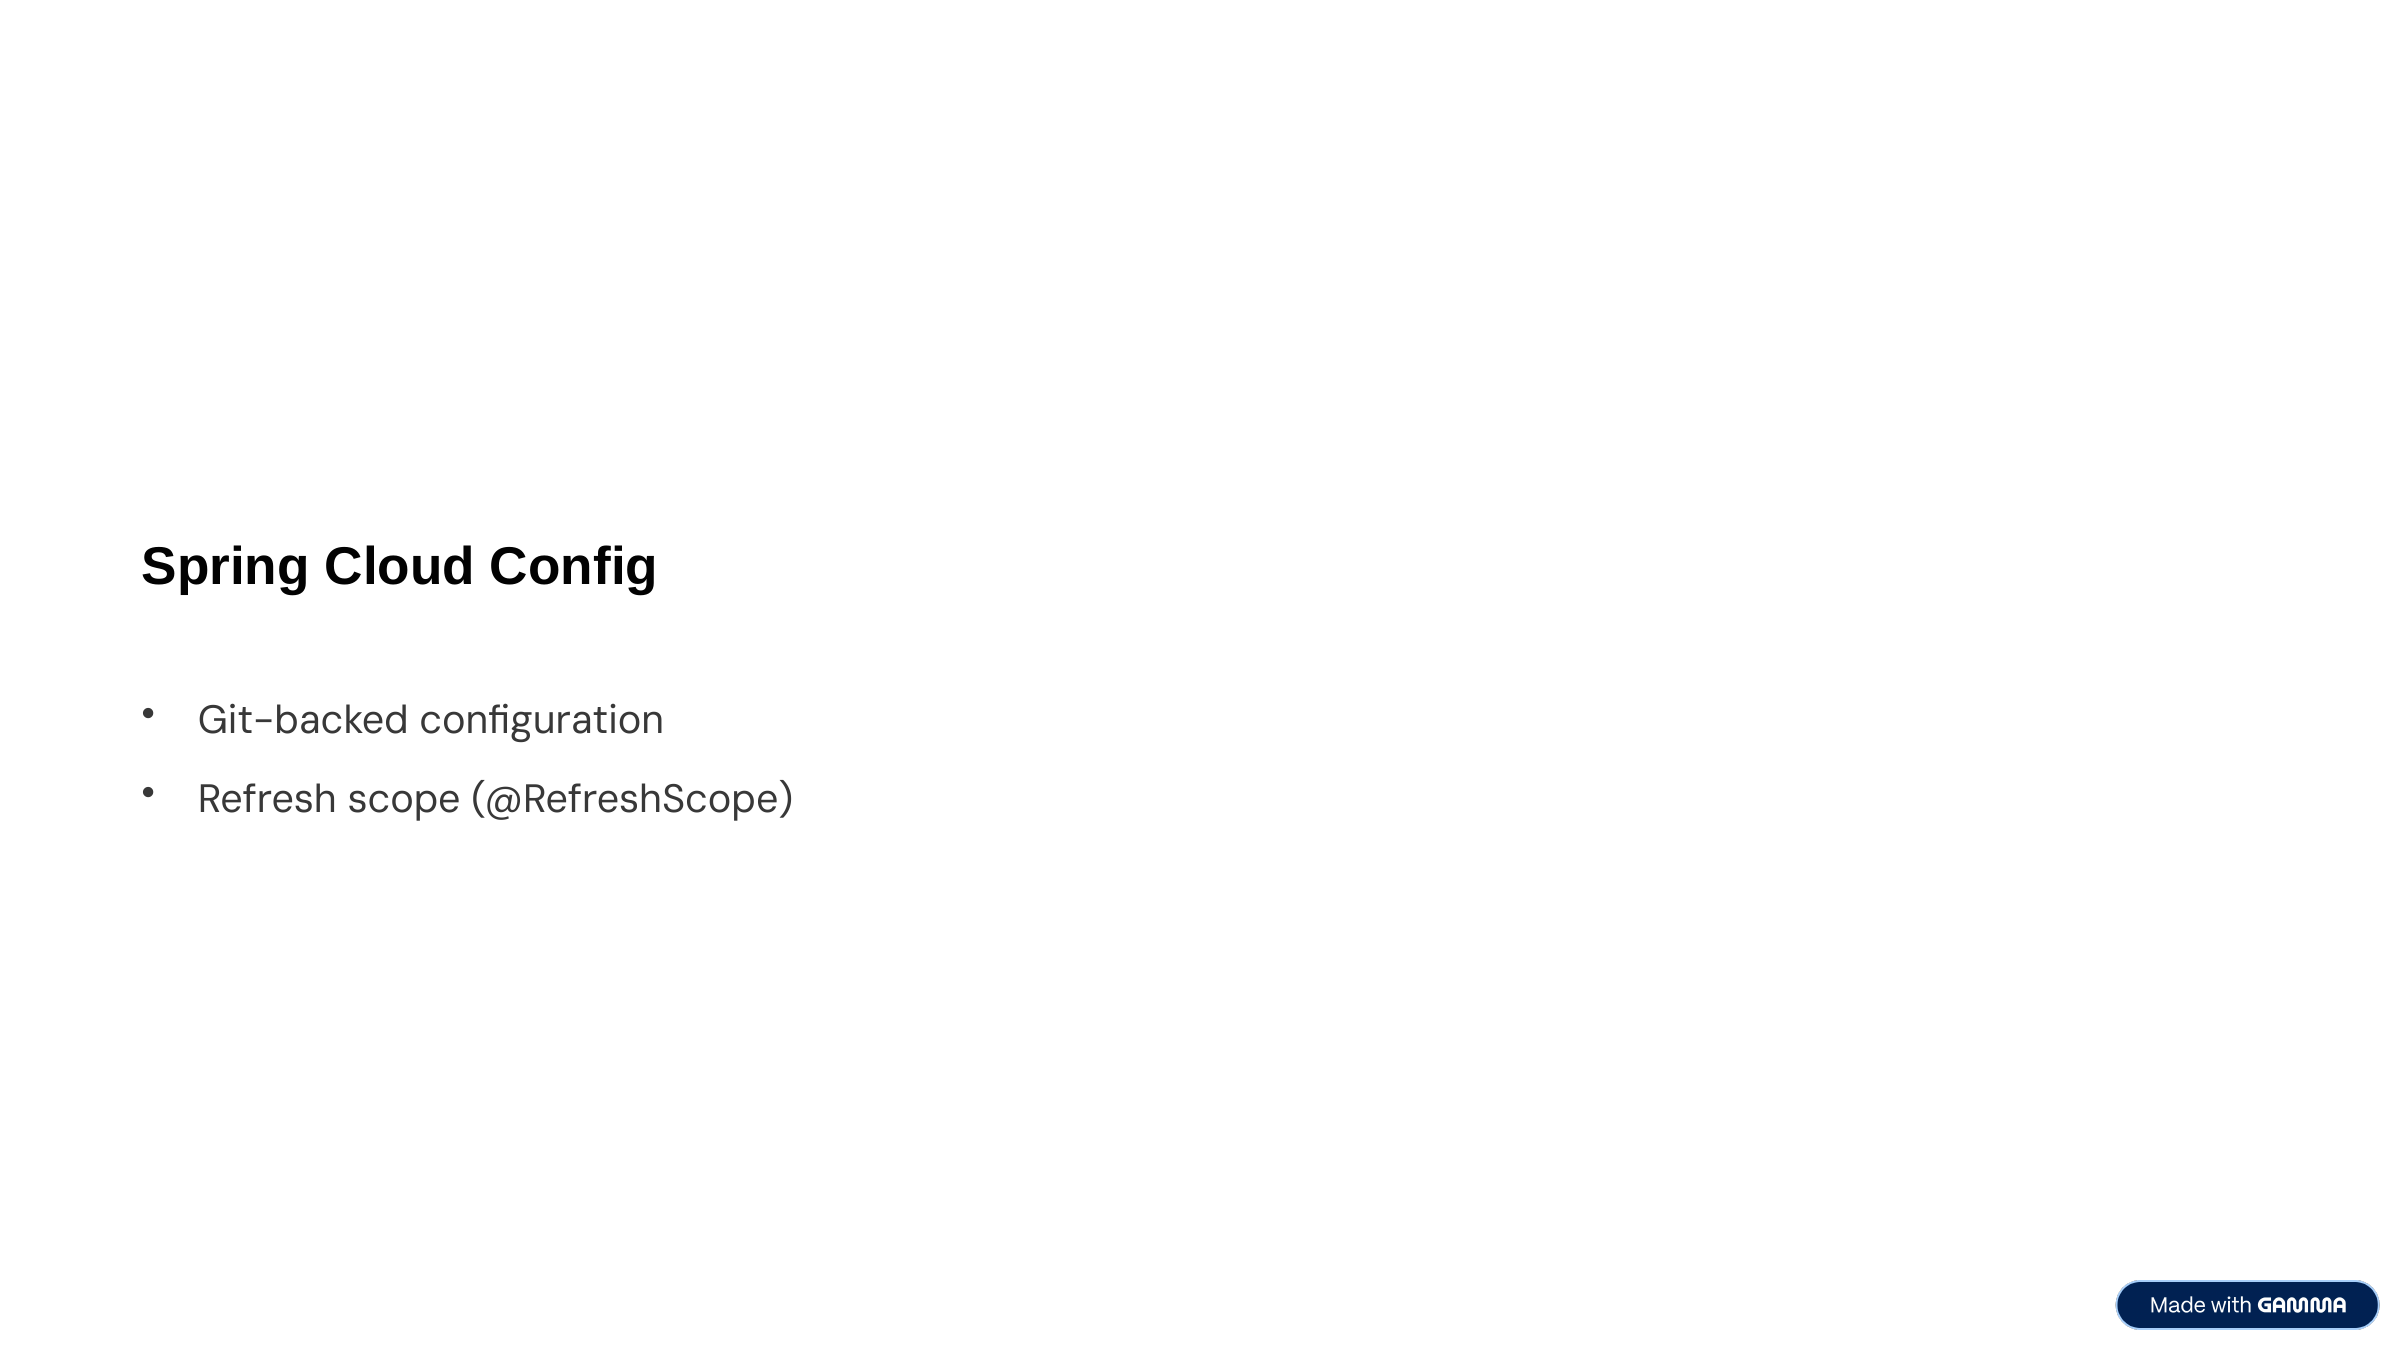

Spring Cloud Config
Git-backed configuration
Refresh scope (@RefreshScope)